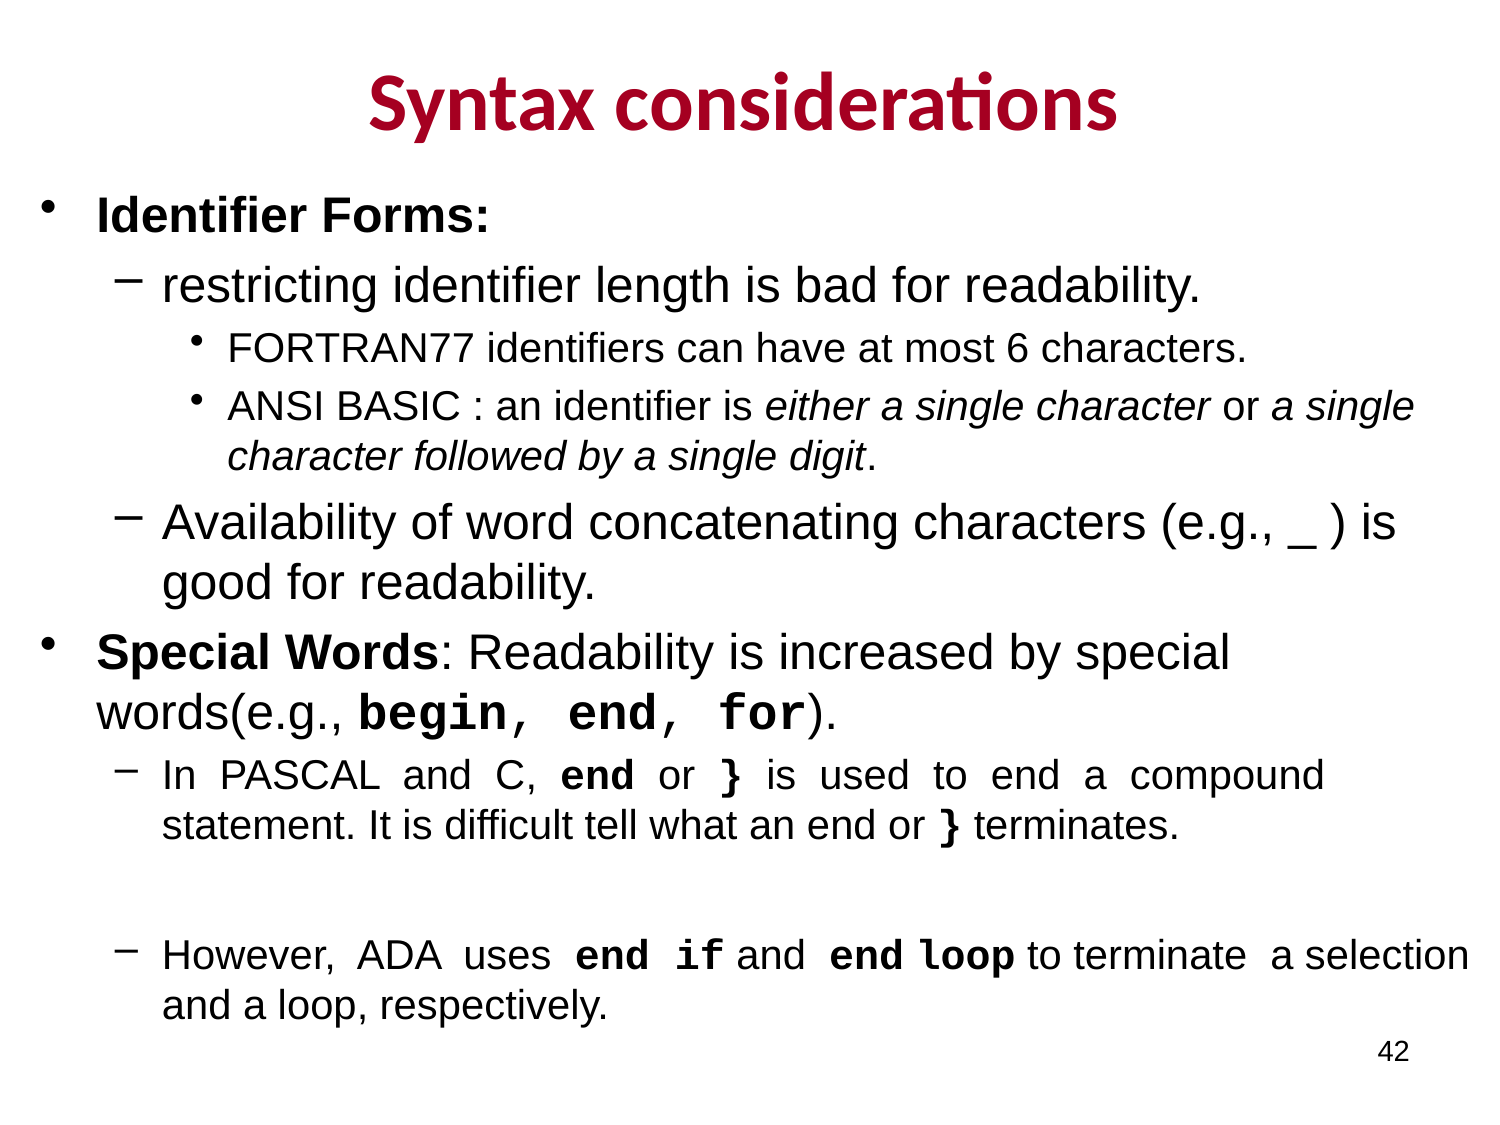

# Syntax considerations
Identifier Forms:
restricting identifier length is bad for readability.
FORTRAN77 identifiers can have at most 6 characters.
ANSI BASIC : an identifier is either a single character or a single character followed by a single digit.
Availability of word concatenating characters (e.g., _ ) is good for readability.
Special Words: Readability is increased by special words(e.g., begin, end, for).
In  PASCAL  and  C,  end  or  }  is  used  to  end  a  compound statement. It is difficult tell what an end or } terminates.

However,  ADA  uses  end if and  end loop to terminate  a selection and a loop, respectively.

42